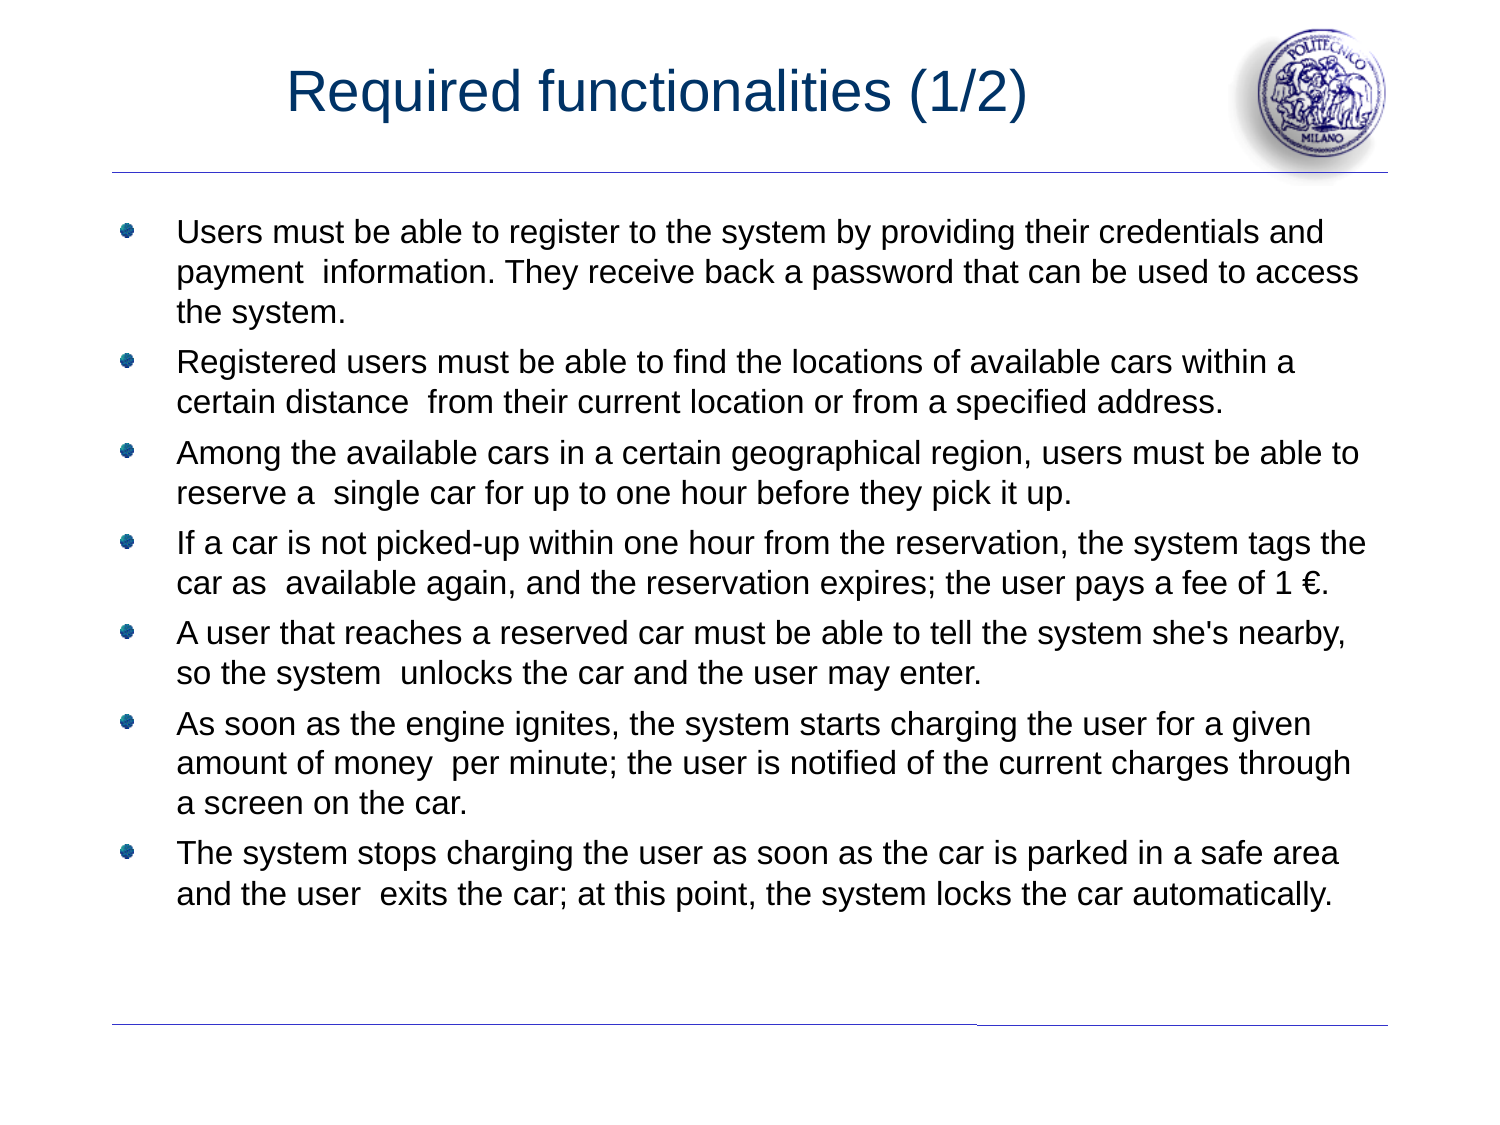

# Required functionalities (1/2)
Users must be able to register to the system by providing their credentials and payment  information. They receive back a password that can be used to access the system.
Registered users must be able to find the locations of available cars within a certain distance  from their current location or from a specified address.
Among the available cars in a certain geographical region, users must be able to reserve a  single car for up to one hour before they pick it up.
If a car is not picked-up within one hour from the reservation, the system tags the car as  available again, and the reservation expires; the user pays a fee of 1 €.
A user that reaches a reserved car must be able to tell the system she's nearby, so the system  unlocks the car and the user may enter.
As soon as the engine ignites, the system starts charging the user for a given amount of money  per minute; the user is notified of the current charges through a screen on the car.
The system stops charging the user as soon as the car is parked in a safe area and the user  exits the car; at this point, the system locks the car automatically.
4